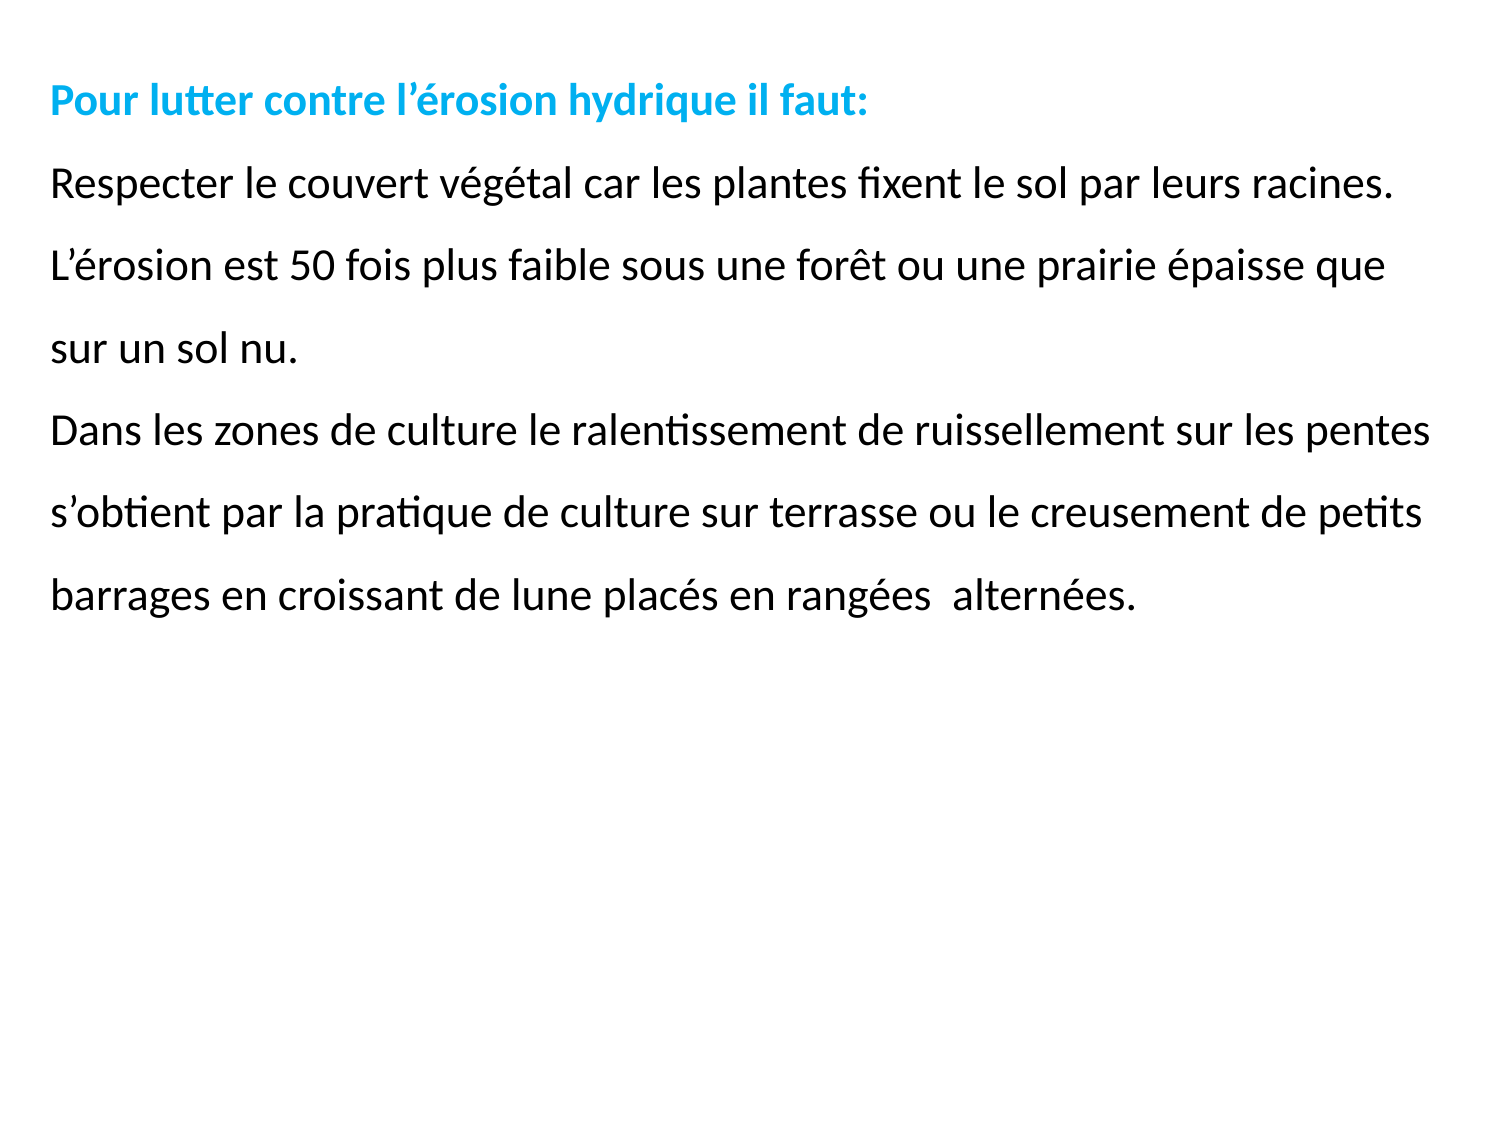

Pour lutter contre l’érosion hydrique il faut:
Respecter le couvert végétal car les plantes fixent le sol par leurs racines.
L’érosion est 50 fois plus faible sous une forêt ou une prairie épaisse que sur un sol nu.
Dans les zones de culture le ralentissement de ruissellement sur les pentes s’obtient par la pratique de culture sur terrasse ou le creusement de petits barrages en croissant de lune placés en rangées  alternées.